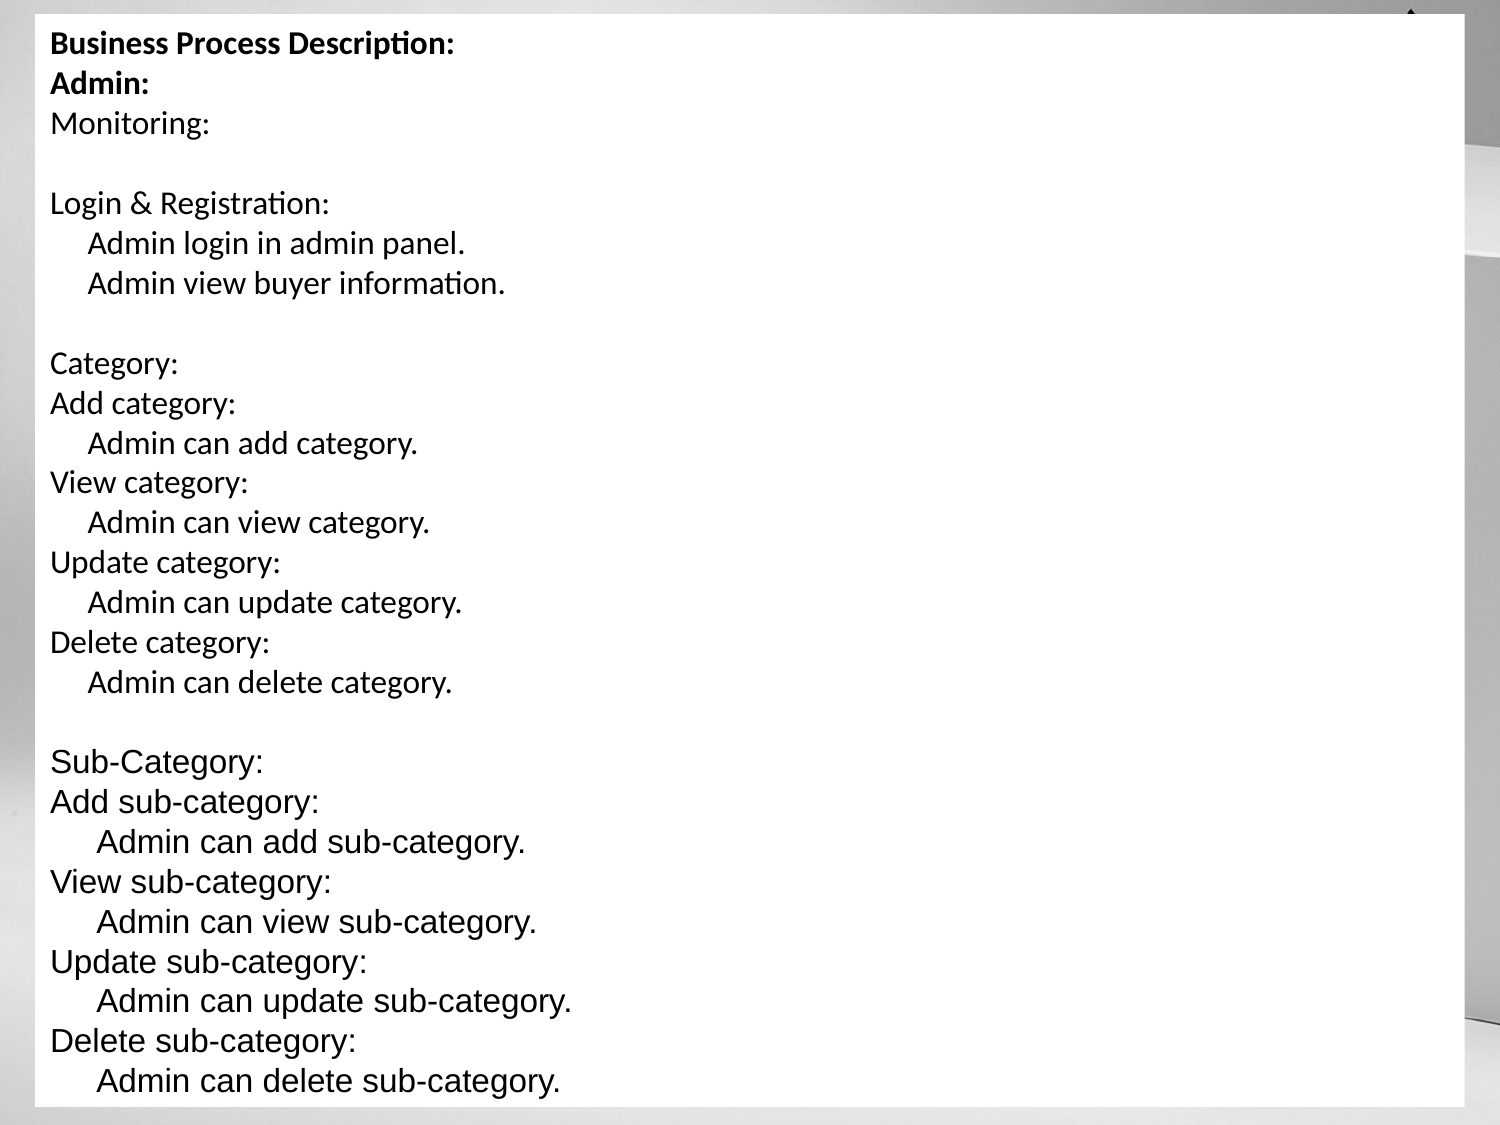

Business Process Description:
Admin:
Monitoring:

Login & Registration:
     Admin login in admin panel.
     Admin view buyer information.

Category:
Add category:
     Admin can add category.
View category:
     Admin can view category.
Update category:
     Admin can update category.
Delete category:
     Admin can delete category.

Sub-Category:
Add sub-category:
     Admin can add sub-category.
View sub-category:
     Admin can view sub-category.
Update sub-category:
     Admin can update sub-category.
Delete sub-category:
     Admin can delete sub-category.